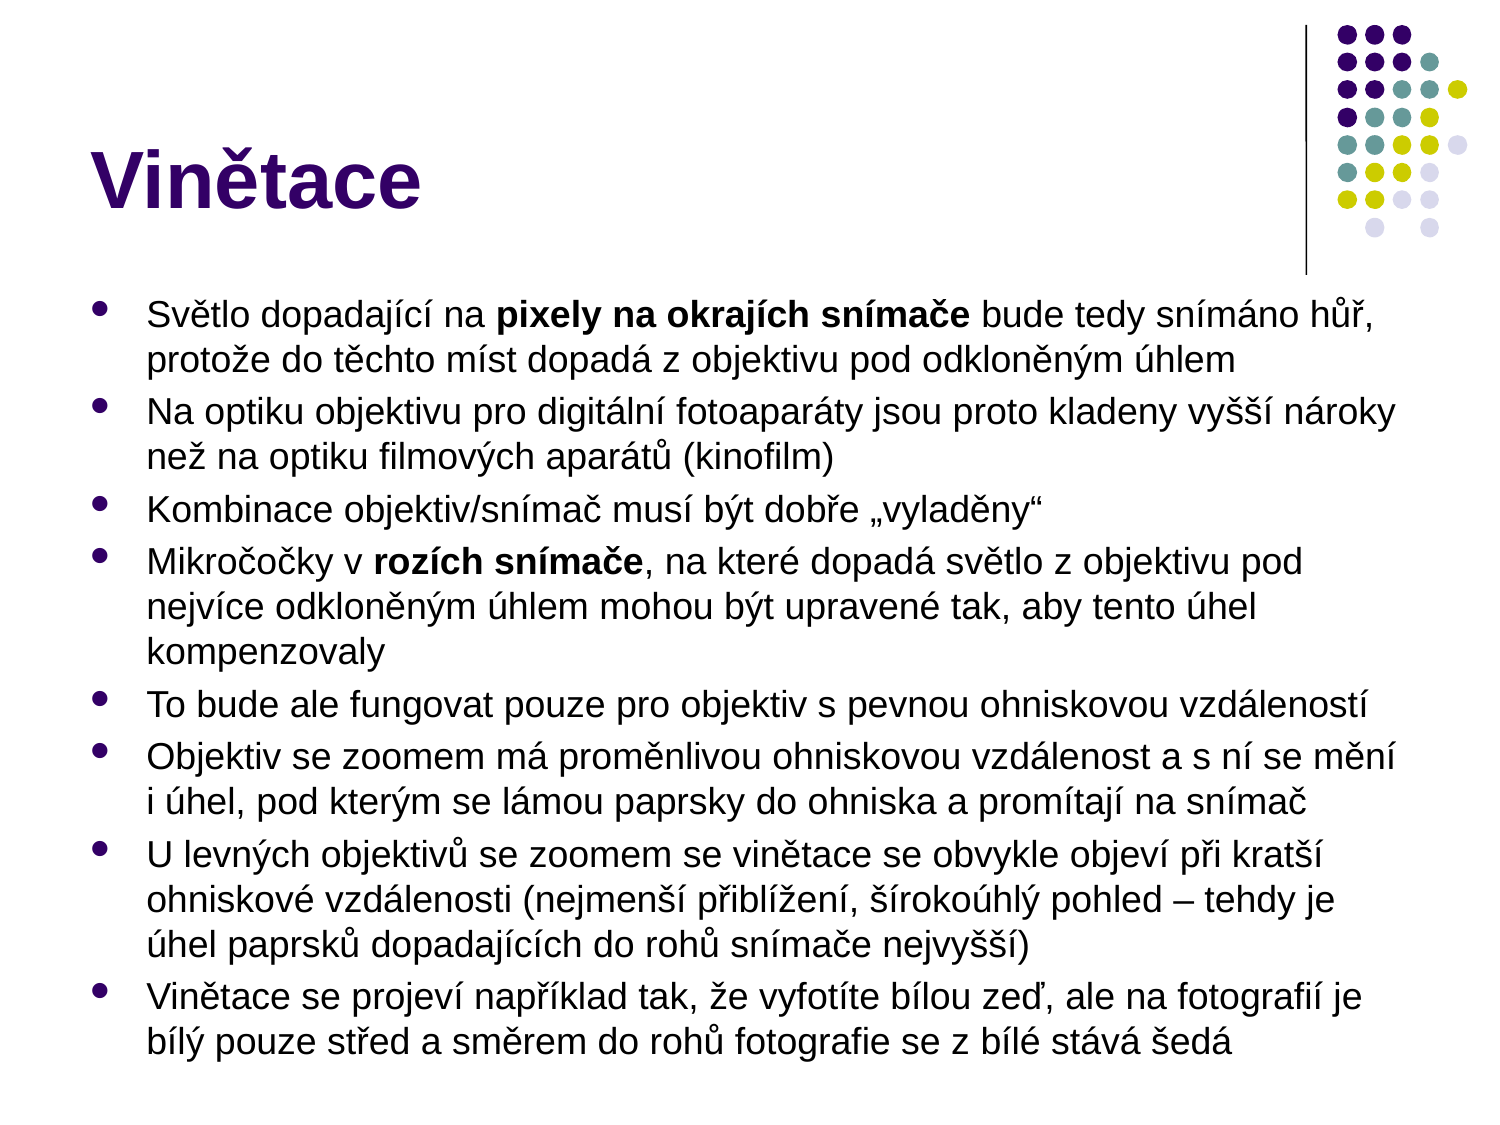

# Vinětace
Světlo dopadající na pixely na okrajích snímače bude tedy snímáno hůř, protože do těchto míst dopadá z objektivu pod odkloněným úhlem
Na optiku objektivu pro digitální fotoaparáty jsou proto kladeny vyšší nároky než na optiku filmových aparátů (kinofilm)
Kombinace objektiv/snímač musí být dobře „vyladěny“
Mikročočky v rozích snímače, na které dopadá světlo z objektivu pod nejvíce odkloněným úhlem mohou být upravené tak, aby tento úhel kompenzovaly
To bude ale fungovat pouze pro objektiv s pevnou ohniskovou vzdáleností
Objektiv se zoomem má proměnlivou ohniskovou vzdálenost a s ní se mění i úhel, pod kterým se lámou paprsky do ohniska a promítají na snímač
U levných objektivů se zoomem se vinětace se obvykle objeví při kratší ohniskové vzdálenosti (nejmenší přiblížení, šírokoúhlý pohled – tehdy je úhel paprsků dopadajících do rohů snímače nejvyšší)
Vinětace se projeví například tak, že vyfotíte bílou zeď, ale na fotografií je bílý pouze střed a směrem do rohů fotografie se z bílé stává šedá